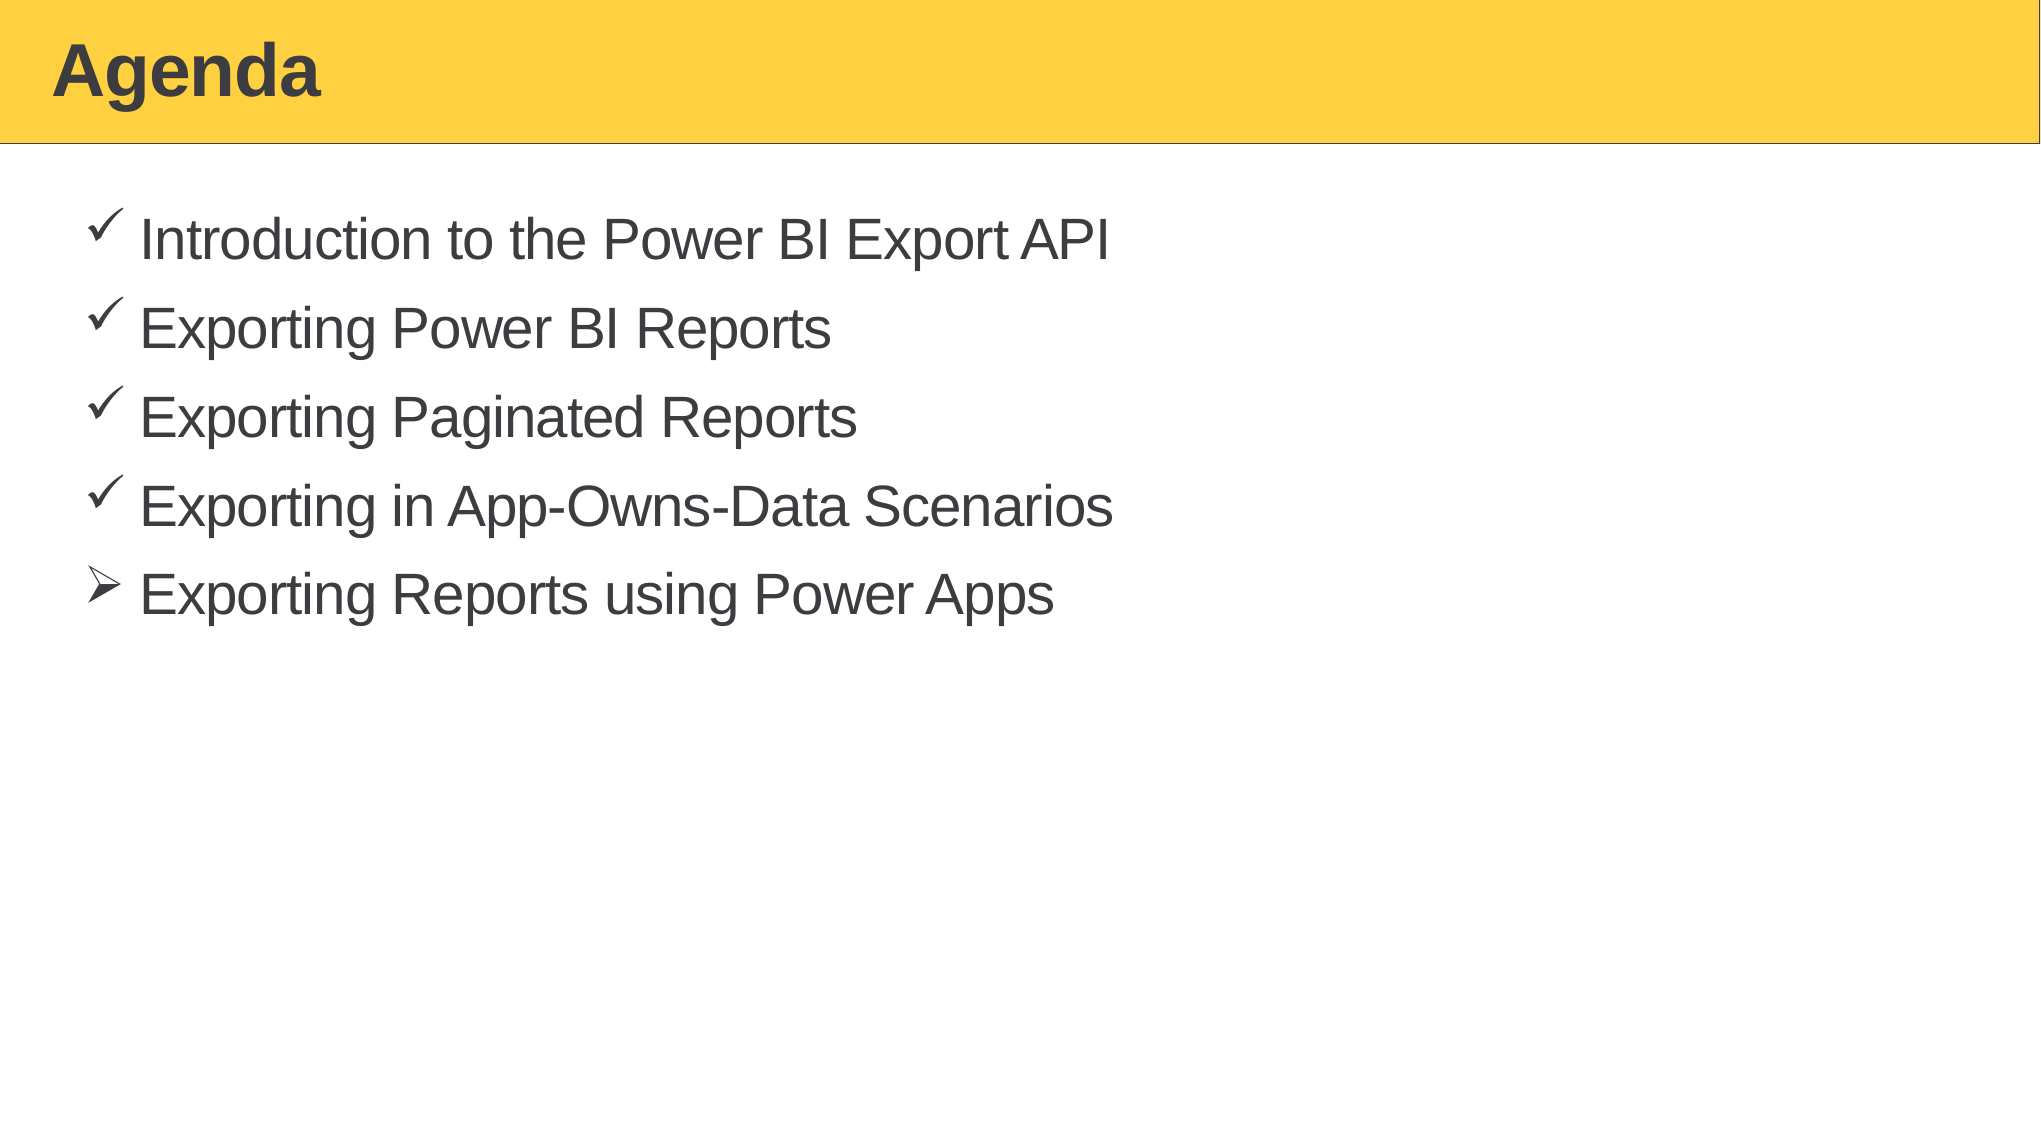

# Agenda
Introduction to the Power BI Export API
Exporting Power BI Reports
Exporting Paginated Reports
Exporting in App-Owns-Data Scenarios
Exporting Reports using Power Apps